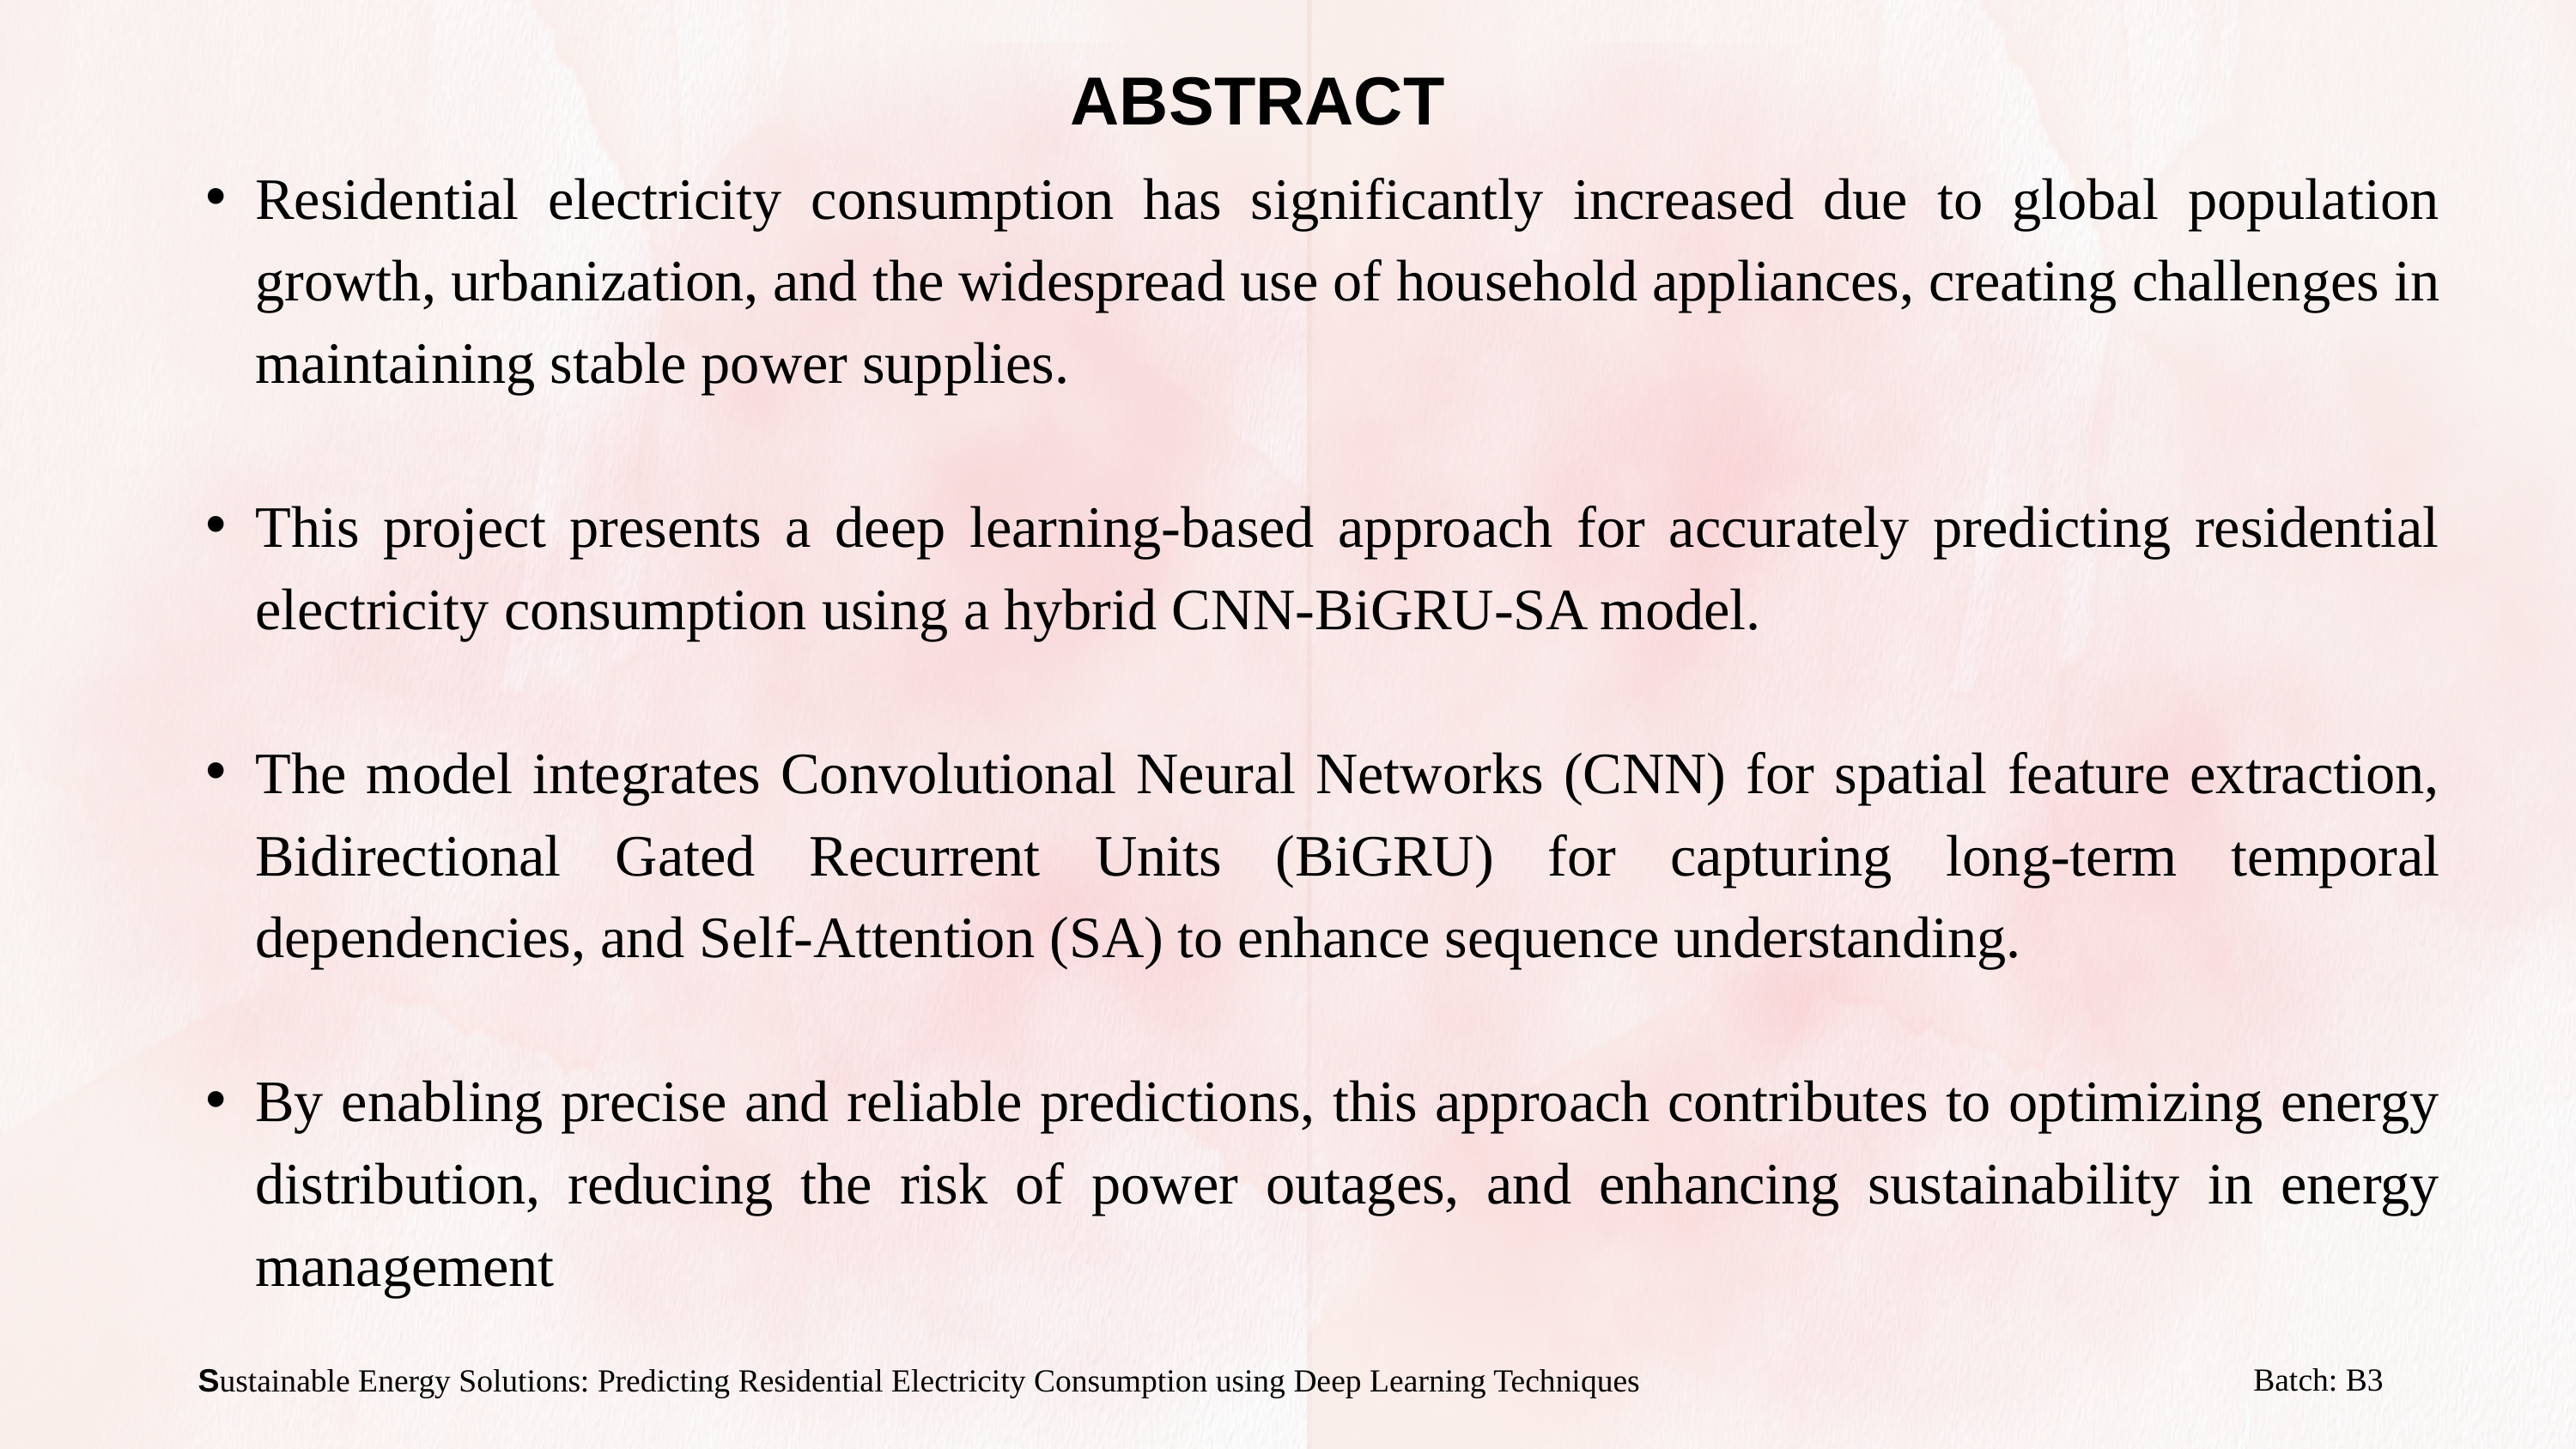

ABSTRACT
Residential electricity consumption has significantly increased due to global population growth, urbanization, and the widespread use of household appliances, creating challenges in maintaining stable power supplies.

This project presents a deep learning-based approach for accurately predicting residential electricity consumption using a hybrid CNN-BiGRU-SA model.

The model integrates Convolutional Neural Networks (CNN) for spatial feature extraction, Bidirectional Gated Recurrent Units (BiGRU) for capturing long-term temporal dependencies, and Self-Attention (SA) to enhance sequence understanding.

By enabling precise and reliable predictions, this approach contributes to optimizing energy distribution, reducing the risk of power outages, and enhancing sustainability in energy management
Batch: B3

Sustainable Energy Solutions: Predicting Residential Electricity Consumption using Deep Learning Techniques